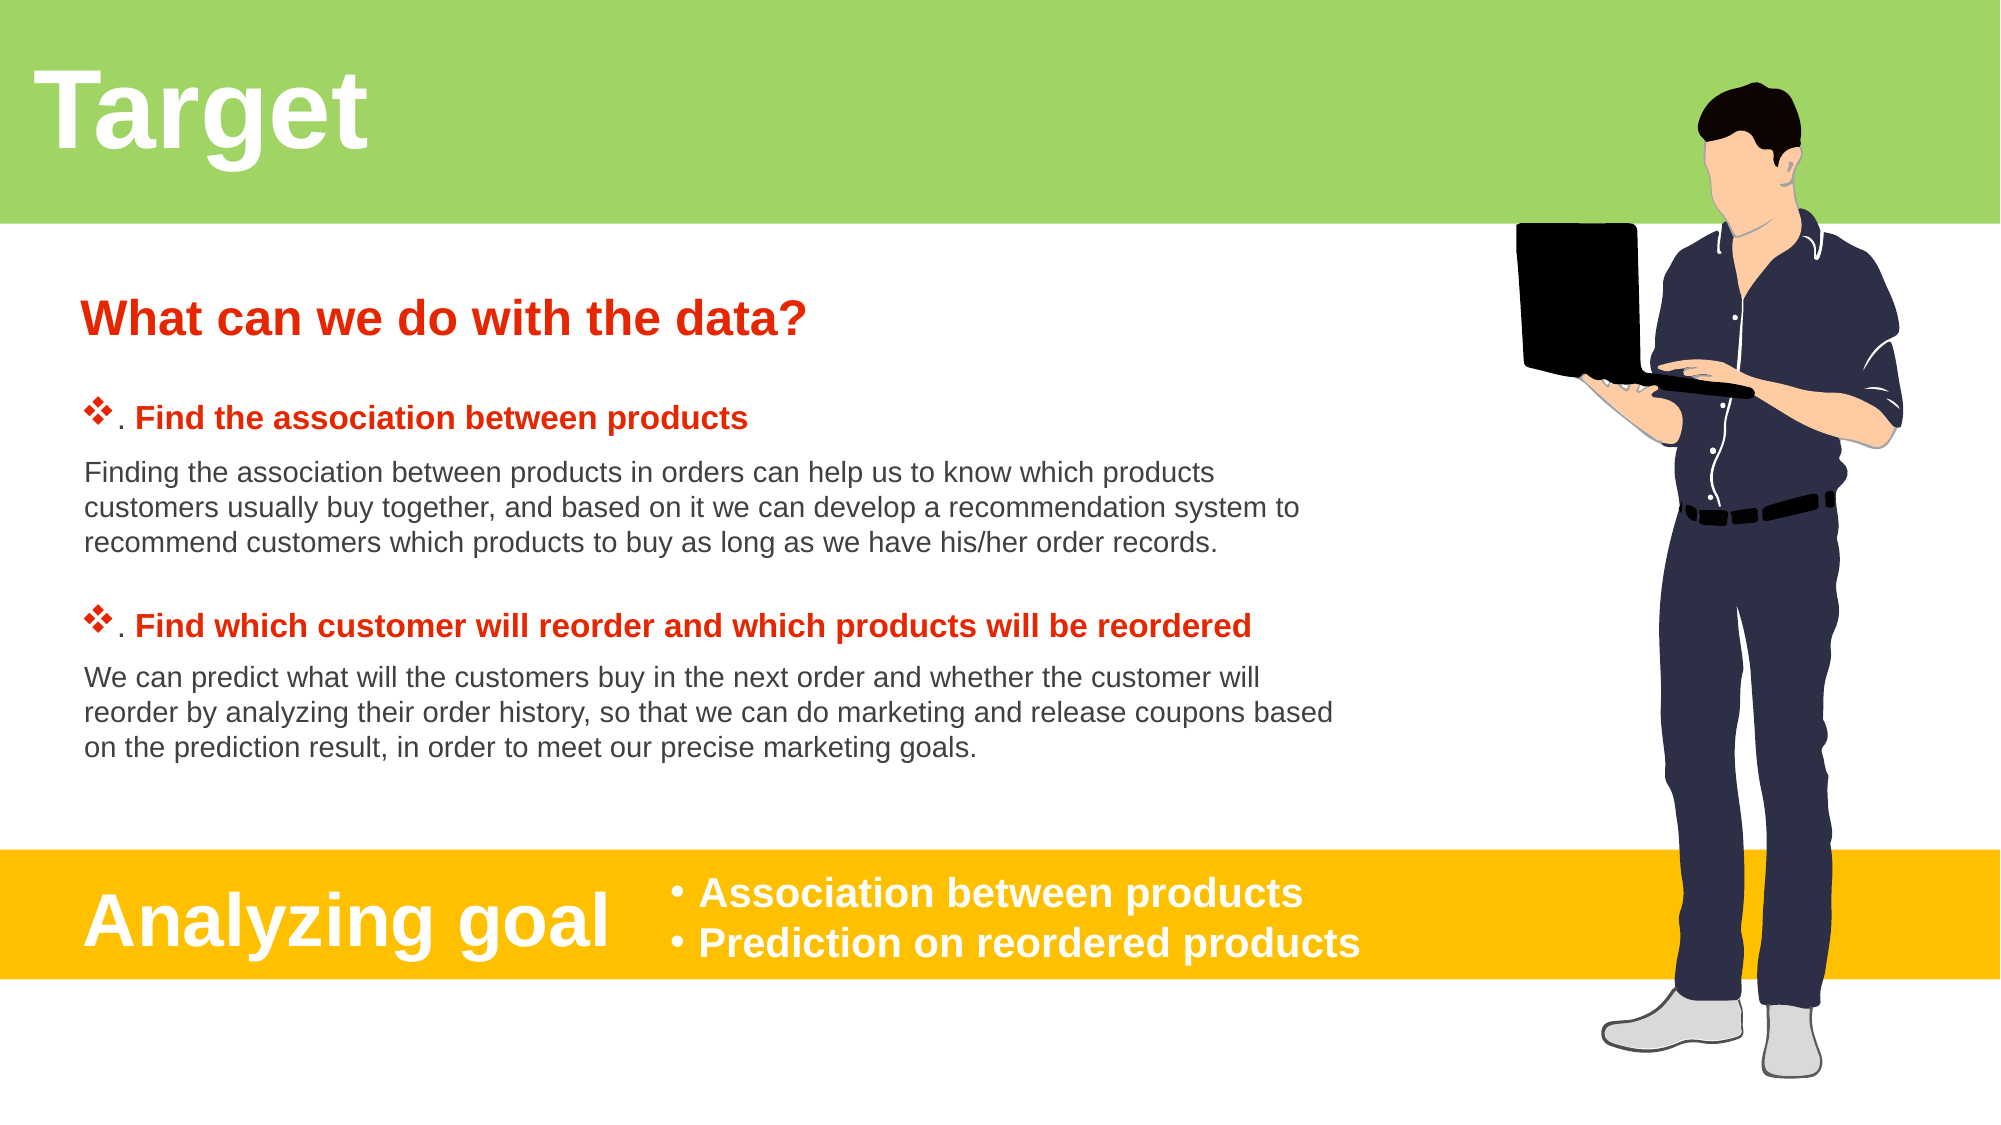

Target

What can we do with the data?
. Find the association between products
Finding the association between products in orders can help us to know which products customers usually buy together, and based on it we can develop a recommendation system to recommend customers which products to buy as long as we have his/her order records.
. Find which customer will reorder and which products will be reordered
We can predict what will the customers buy in the next order and whether the customer will reorder by analyzing their order history, so that we can do marketing and release coupons based on the prediction result, in order to meet our precise marketing goals.
Association between products
Prediction on reordered products
Analyzing goal